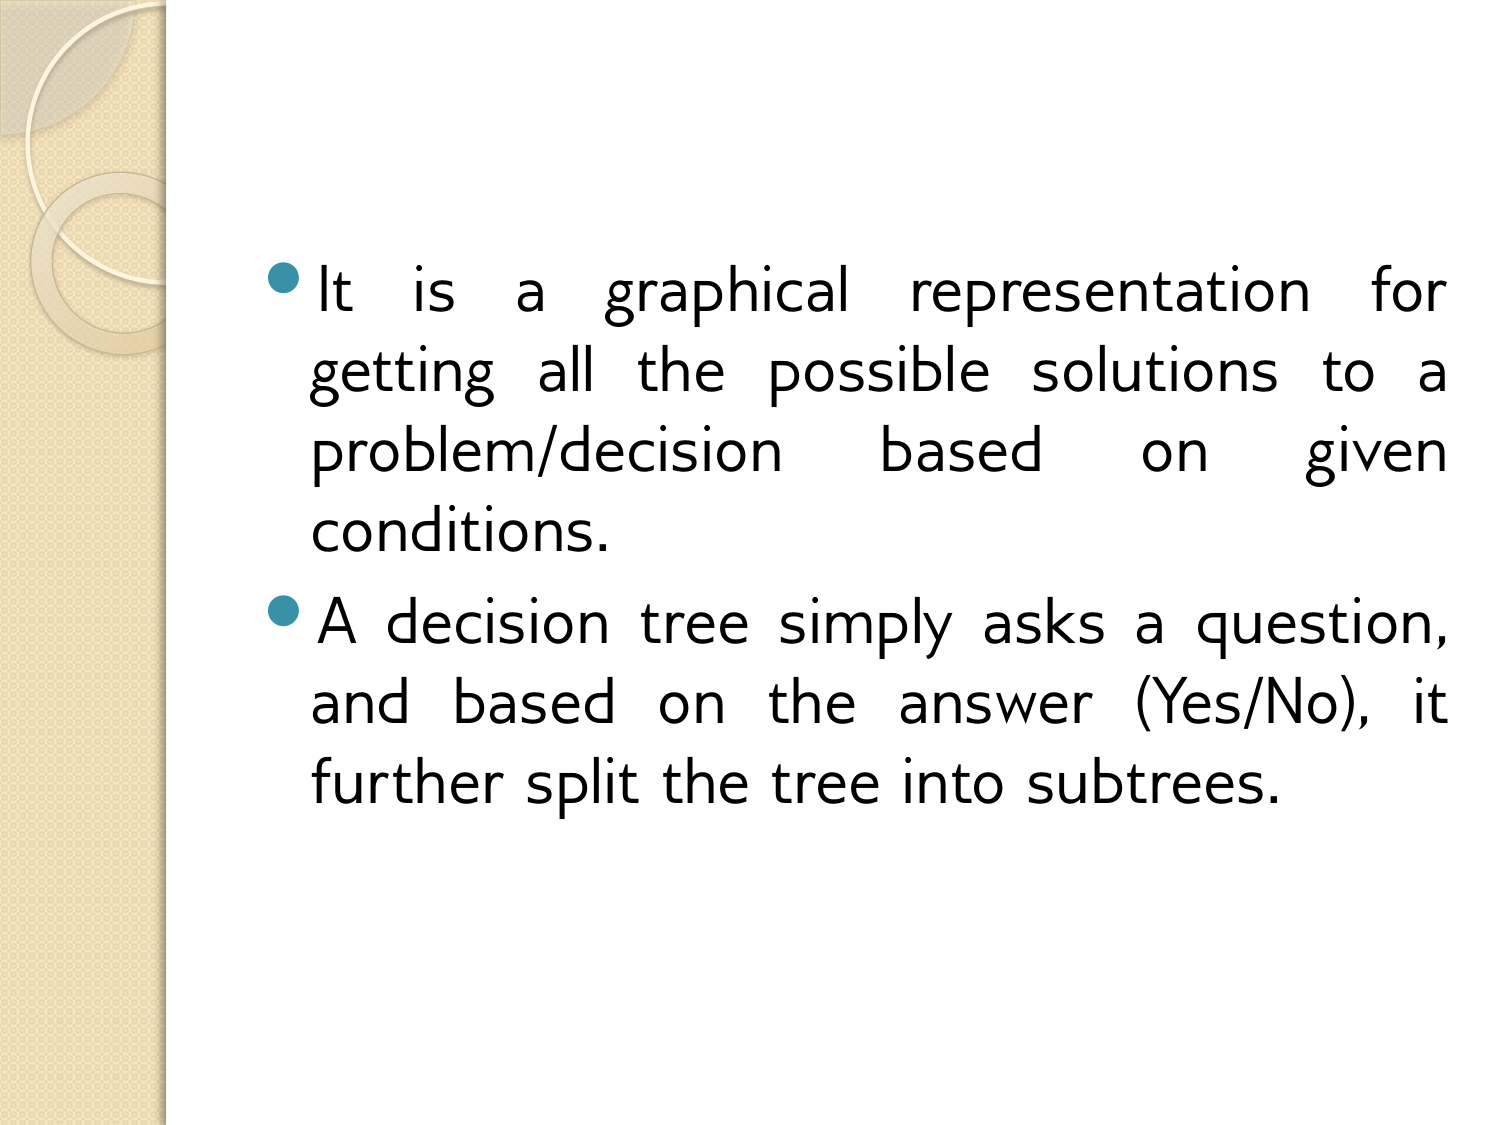

#
It is a graphical representation for getting all the possible solutions to a problem/decision based on given conditions.
A decision tree simply asks a question, and based on the answer (Yes/No), it further split the tree into subtrees.